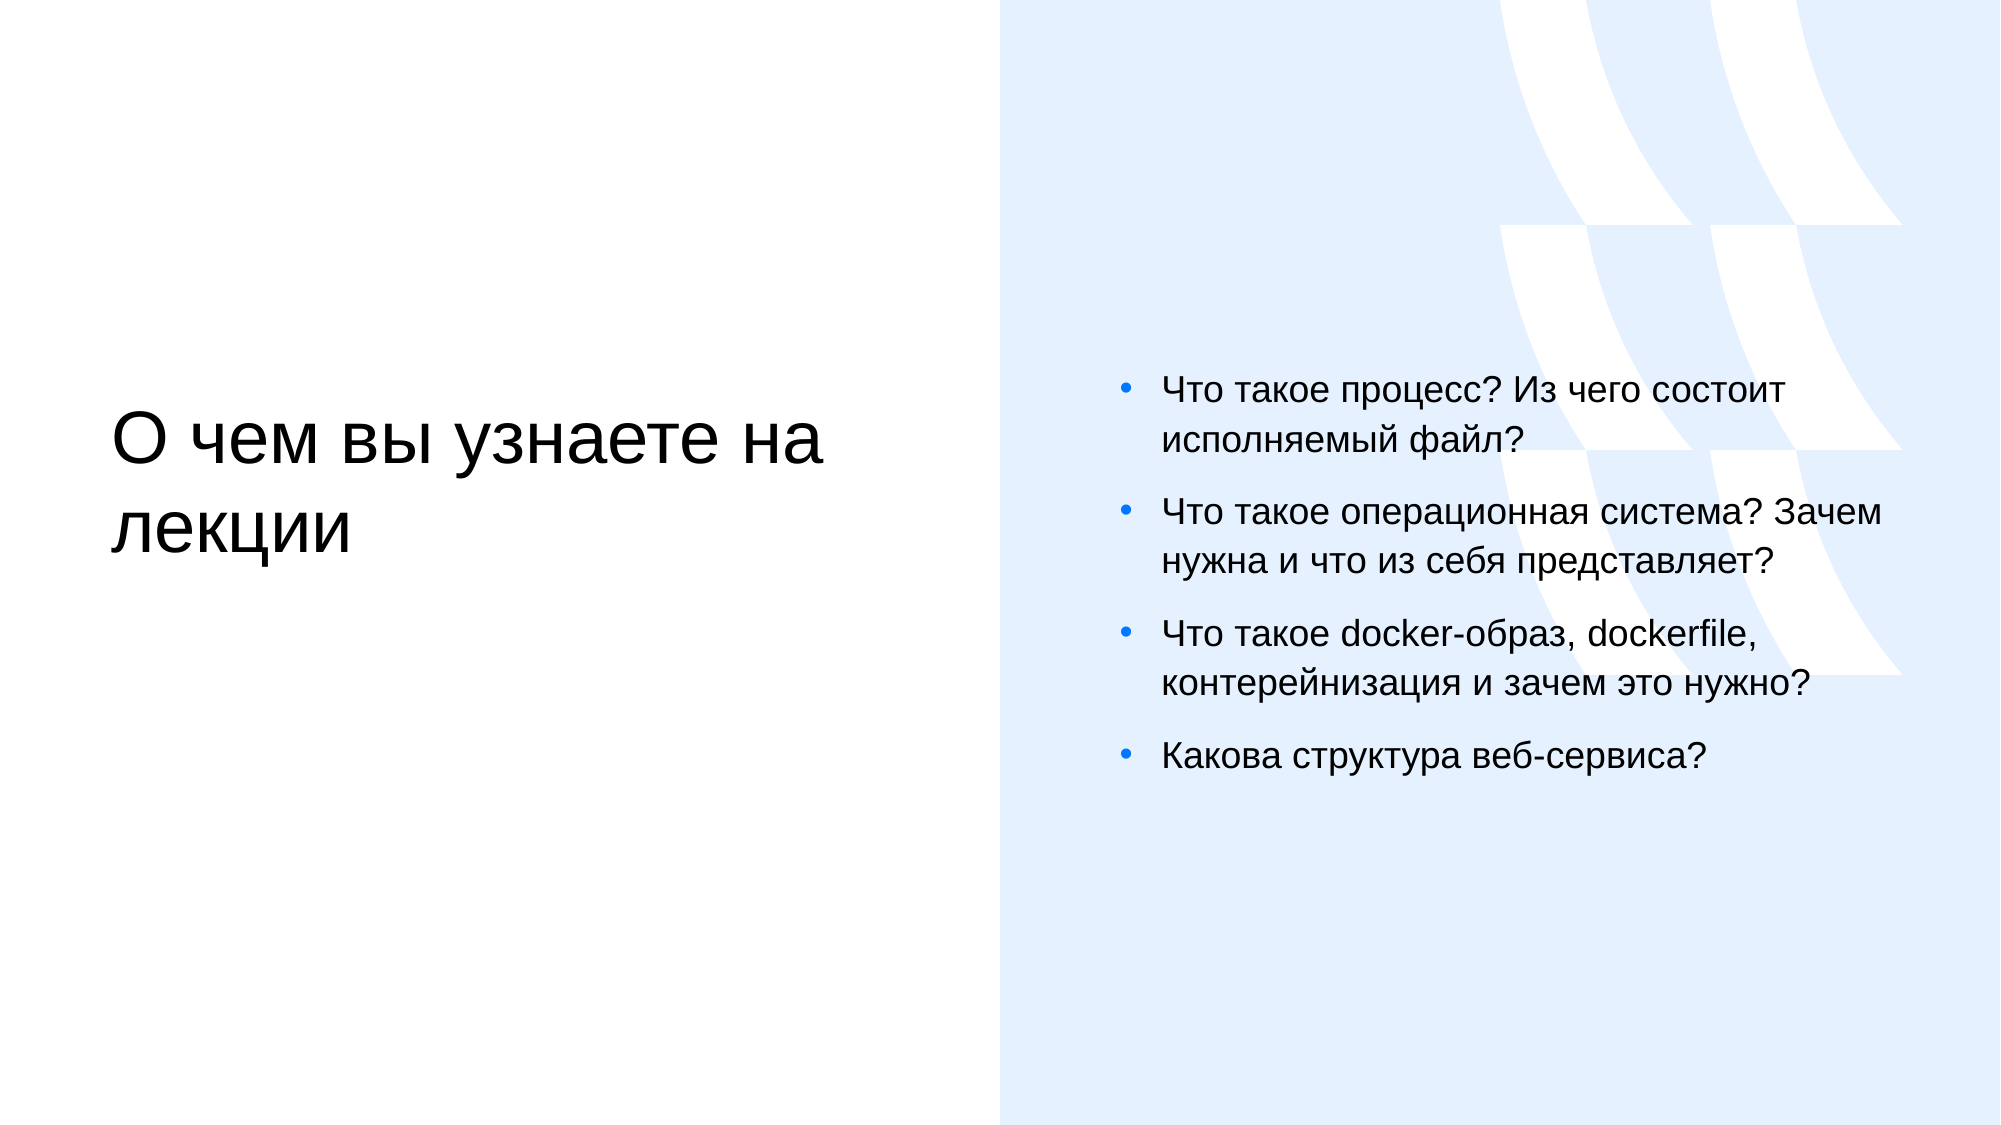

Что такое процесс? Из чего состоит исполняемый файл?
Что такое операционная система? Зачем нужна и что из себя представляет?
Что такое docker-образ, dockerfile, контерейнизация и зачем это нужно?
Какова структура веб-сервиса?
# О чем вы узнаете на лекции